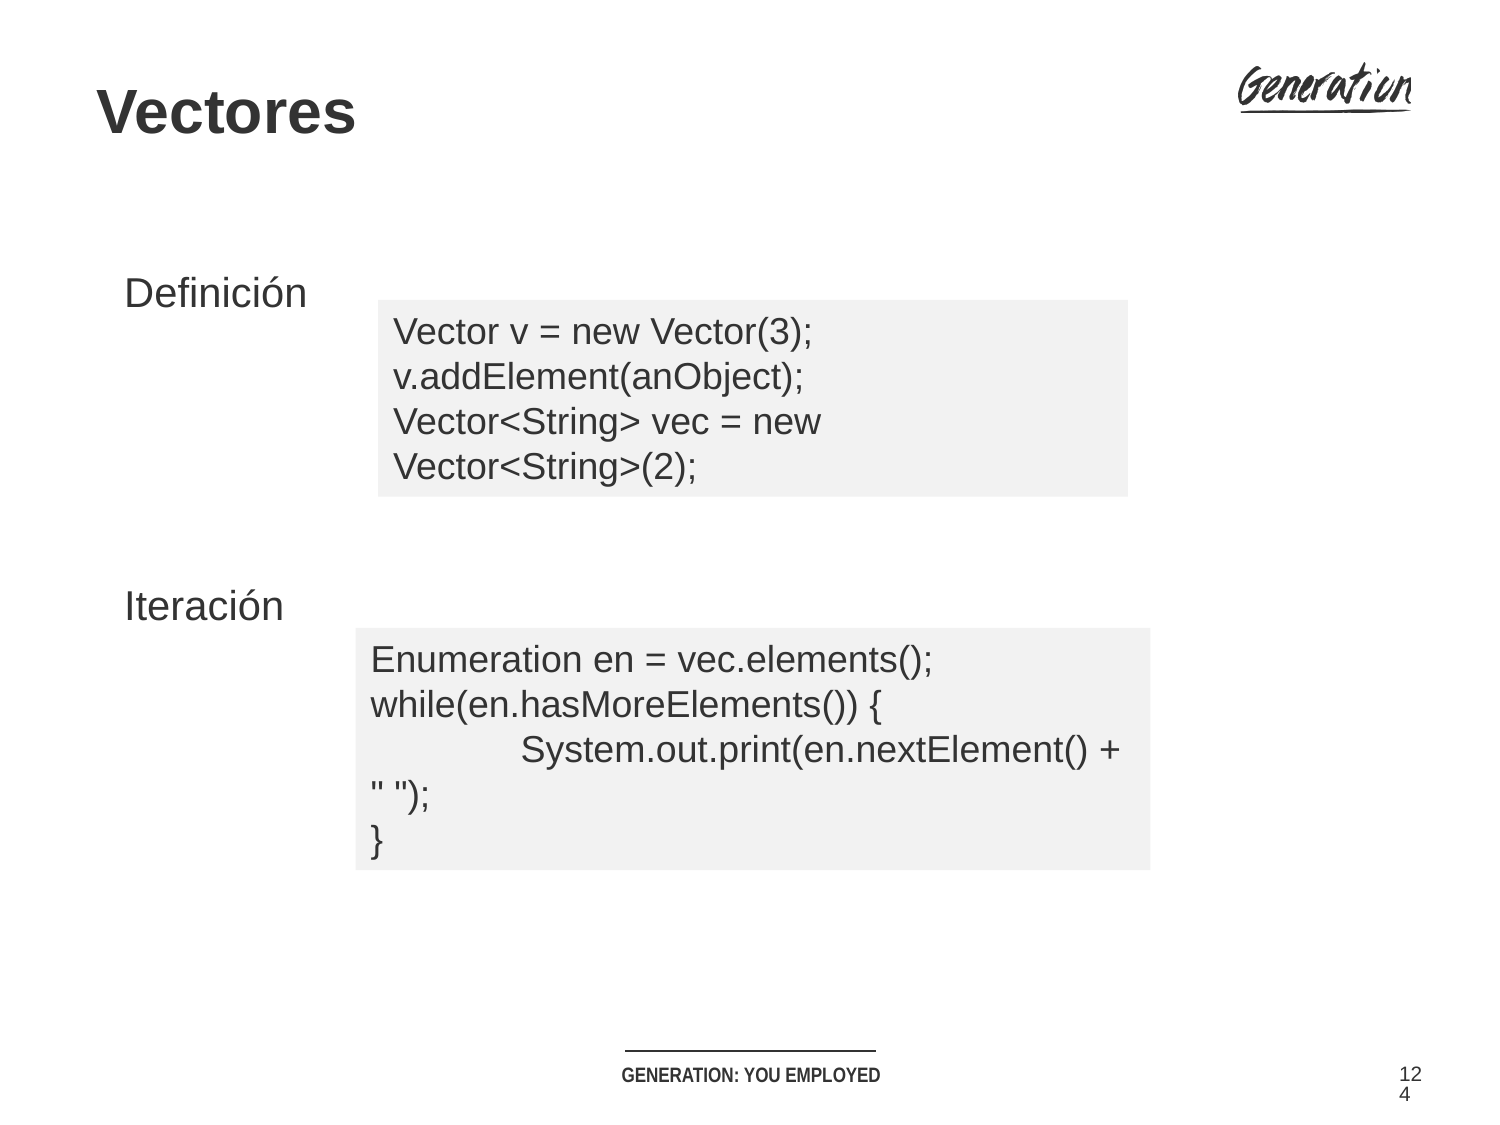

Vectores
Definición

Iteración
Vector v = new Vector(3);
v.addElement(anObject);
Vector<String> vec = new Vector<String>(2);
Enumeration en = vec.elements();
while(en.hasMoreElements()) {
	System.out.print(en.nextElement() + " ");
}